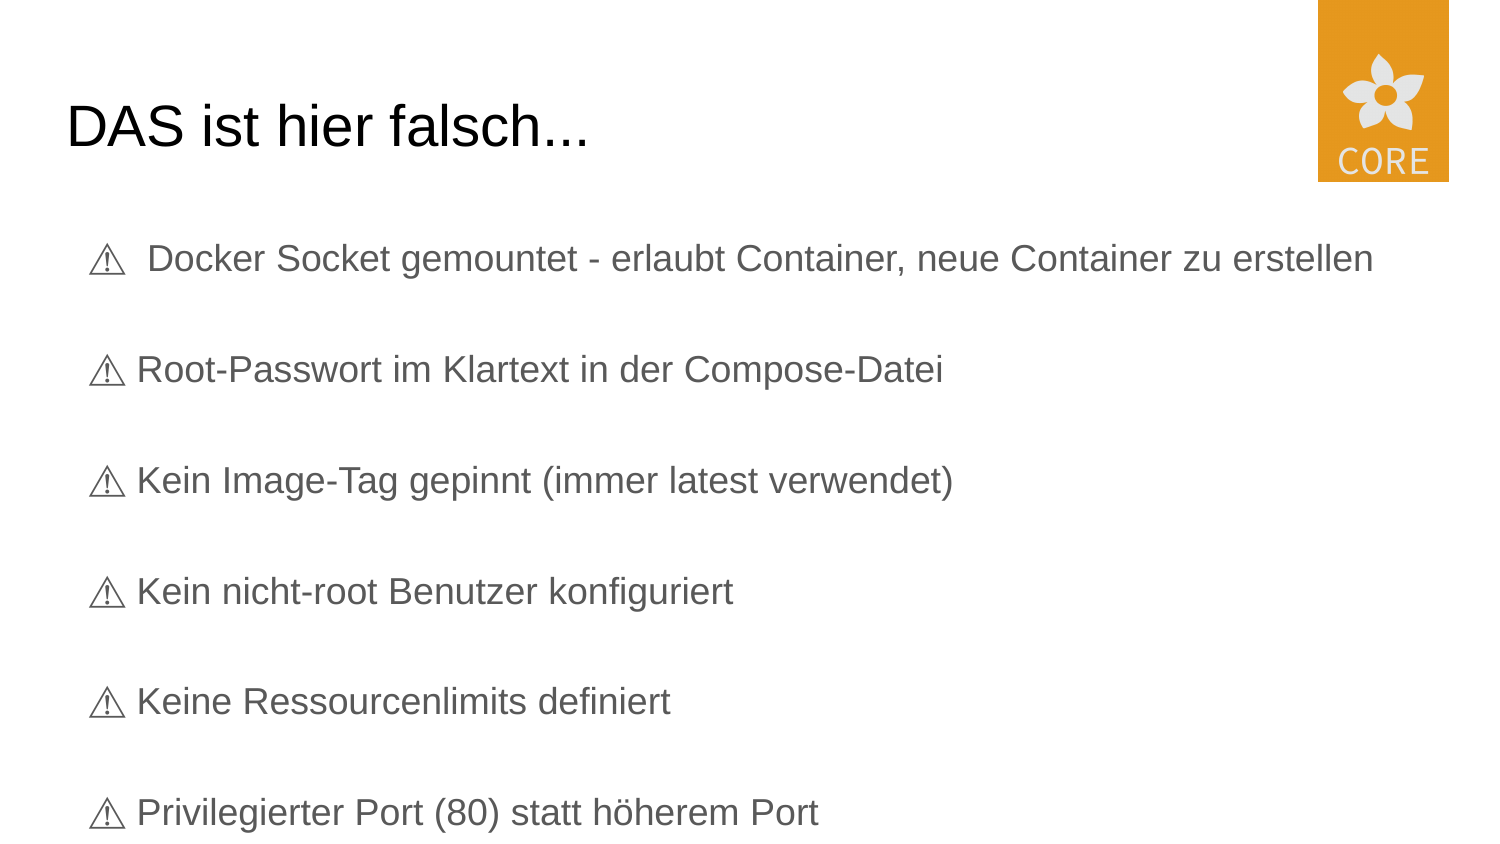

# DAS ist hier falsch...
⚠️  Docker Socket gemountet - erlaubt Container, neue Container zu erstellen
⚠️ Root-Passwort im Klartext in der Compose-Datei
⚠️ Kein Image-Tag gepinnt (immer latest verwendet)
⚠️ Kein nicht-root Benutzer konfiguriert
⚠️ Keine Ressourcenlimits definiert
⚠️ Privilegierter Port (80) statt höherem Port